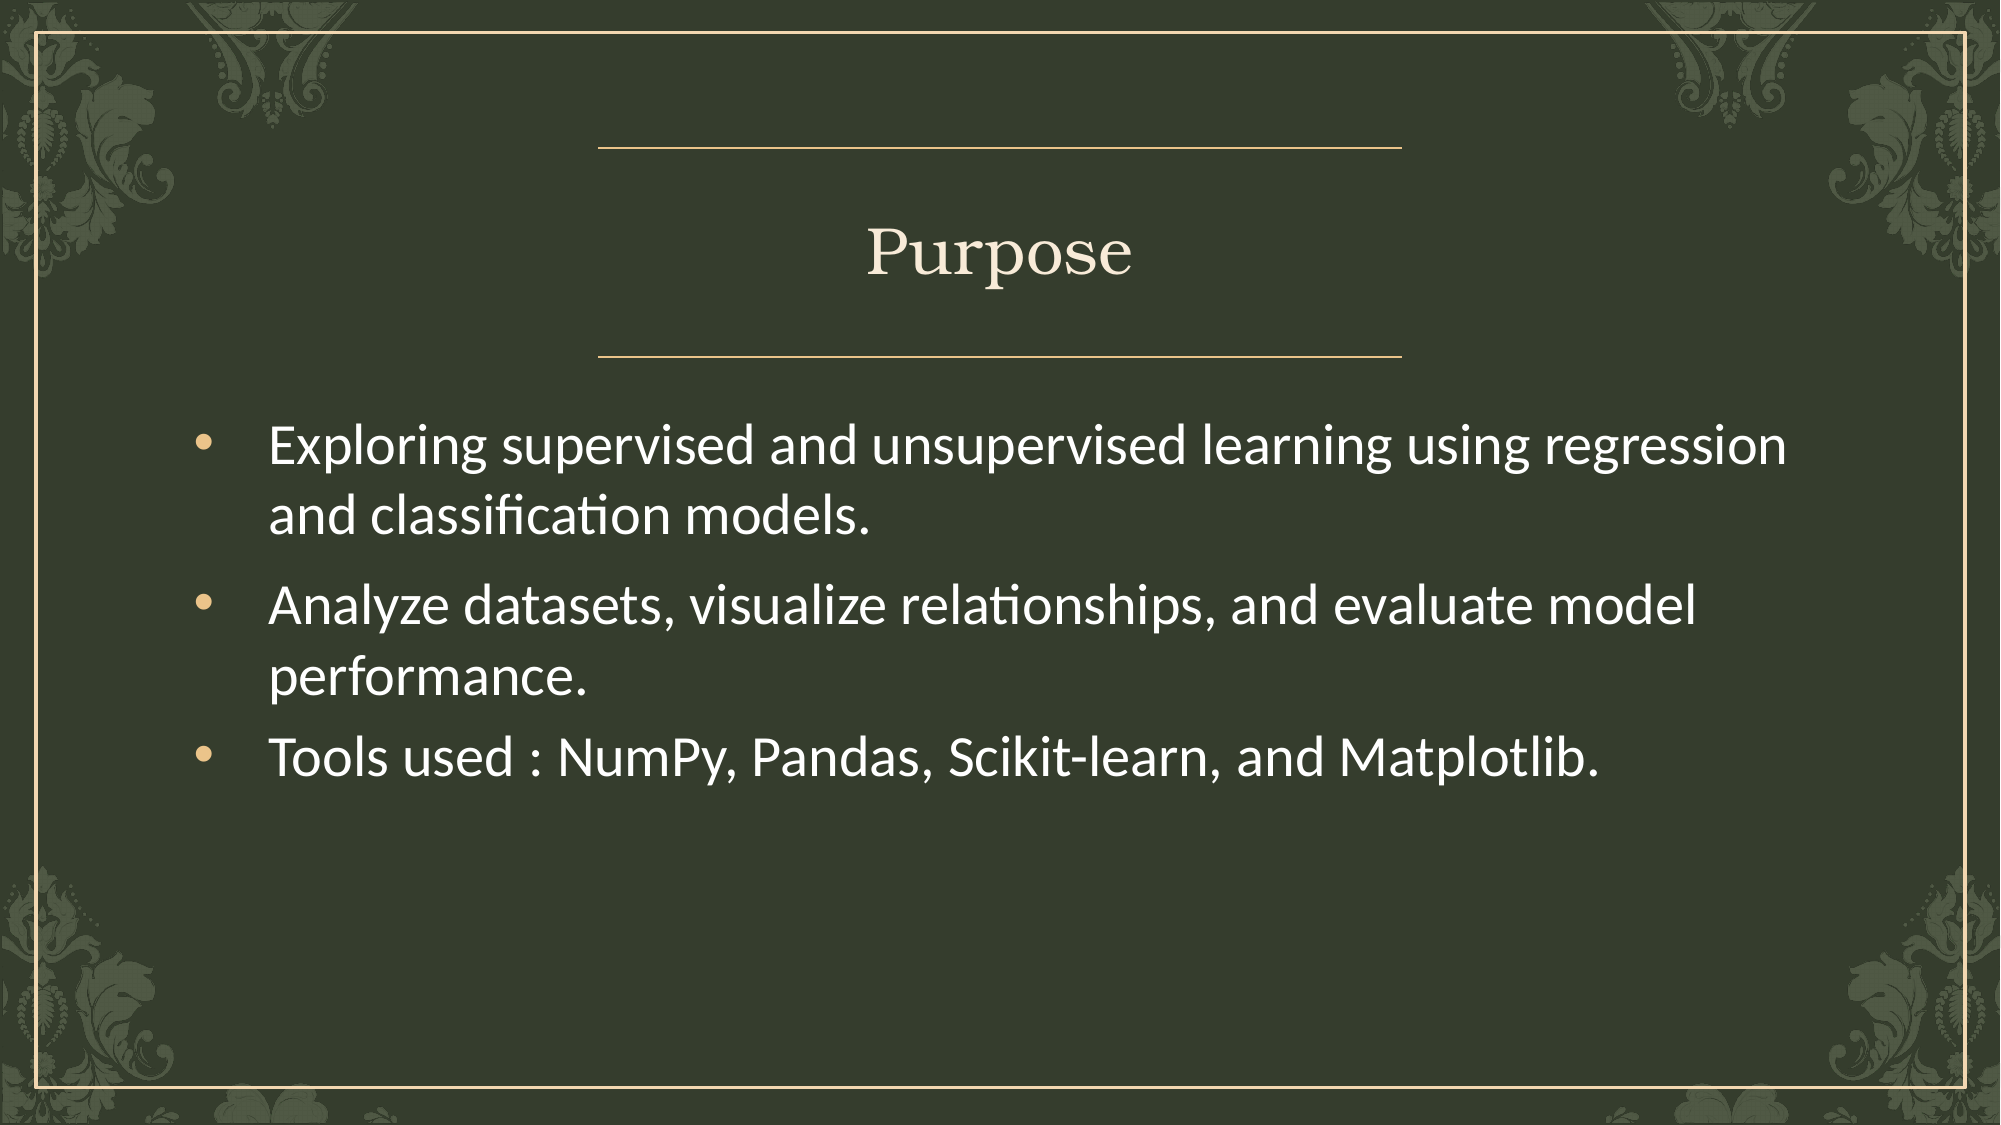

# Purpose
Exploring supervised and unsupervised learning using regression and classification models.
Analyze datasets, visualize relationships, and evaluate model performance.
Tools used : NumPy, Pandas, Scikit-learn, and Matplotlib.